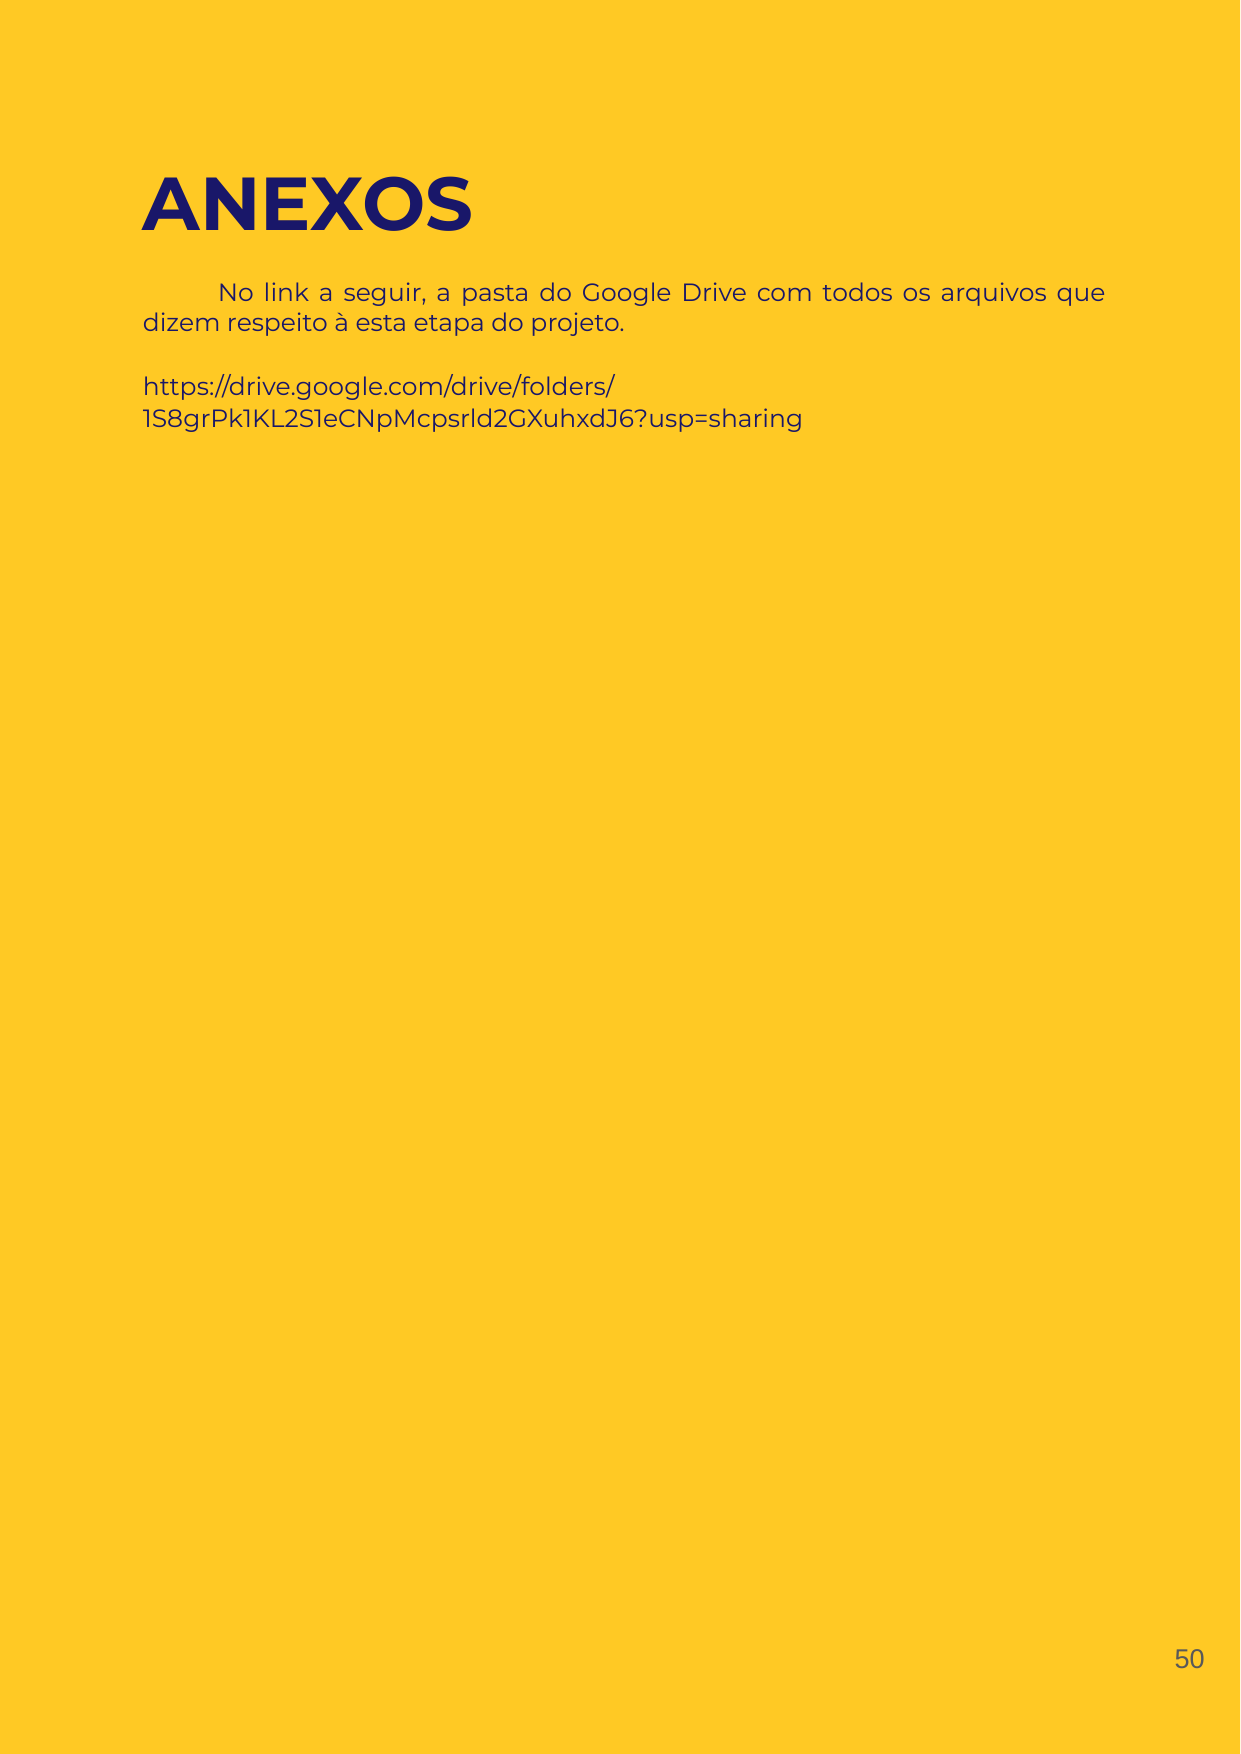

ANEXOS

No link a seguir, a pasta do Google Drive com todos os arquivos que dizem respeito à esta etapa do projeto.

https://drive.google.com/drive/folders/1S8grPk1KL2S1eCNpMcpsrld2GXuhxdJ6?usp=sharing

50